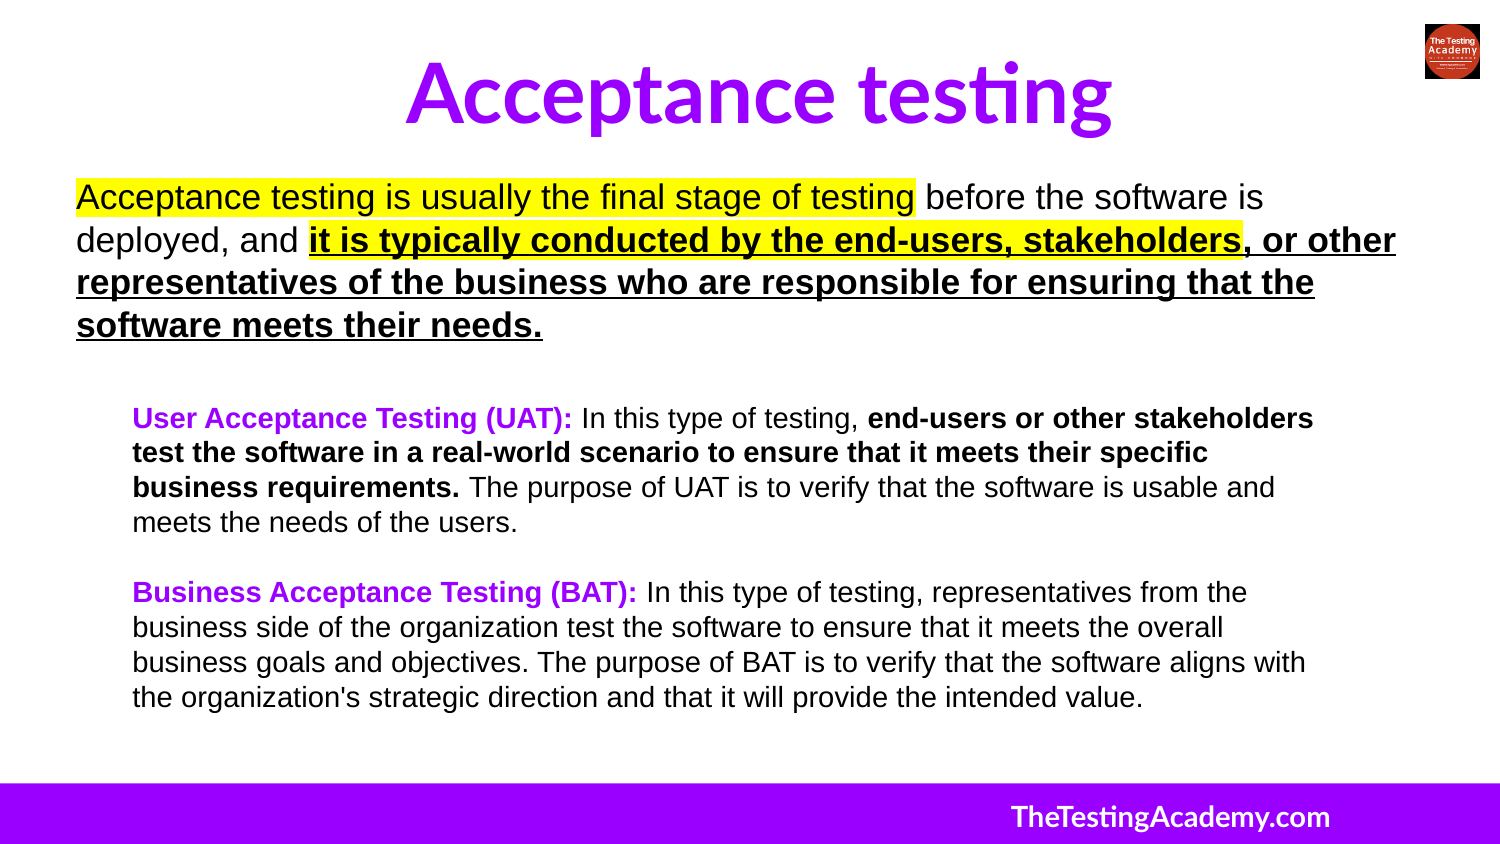

# Acceptance testing
Acceptance testing is usually the final stage of testing before the software is deployed, and it is typically conducted by the end-users, stakeholders, or other representatives of the business who are responsible for ensuring that the software meets their needs.

User Acceptance Testing (UAT): In this type of testing, end-users or other stakeholders test the software in a real-world scenario to ensure that it meets their specific business requirements. The purpose of UAT is to verify that the software is usable and meets the needs of the users.

Business Acceptance Testing (BAT): In this type of testing, representatives from the business side of the organization test the software to ensure that it meets the overall business goals and objectives. The purpose of BAT is to verify that the software aligns with the organization's strategic direction and that it will provide the intended value.